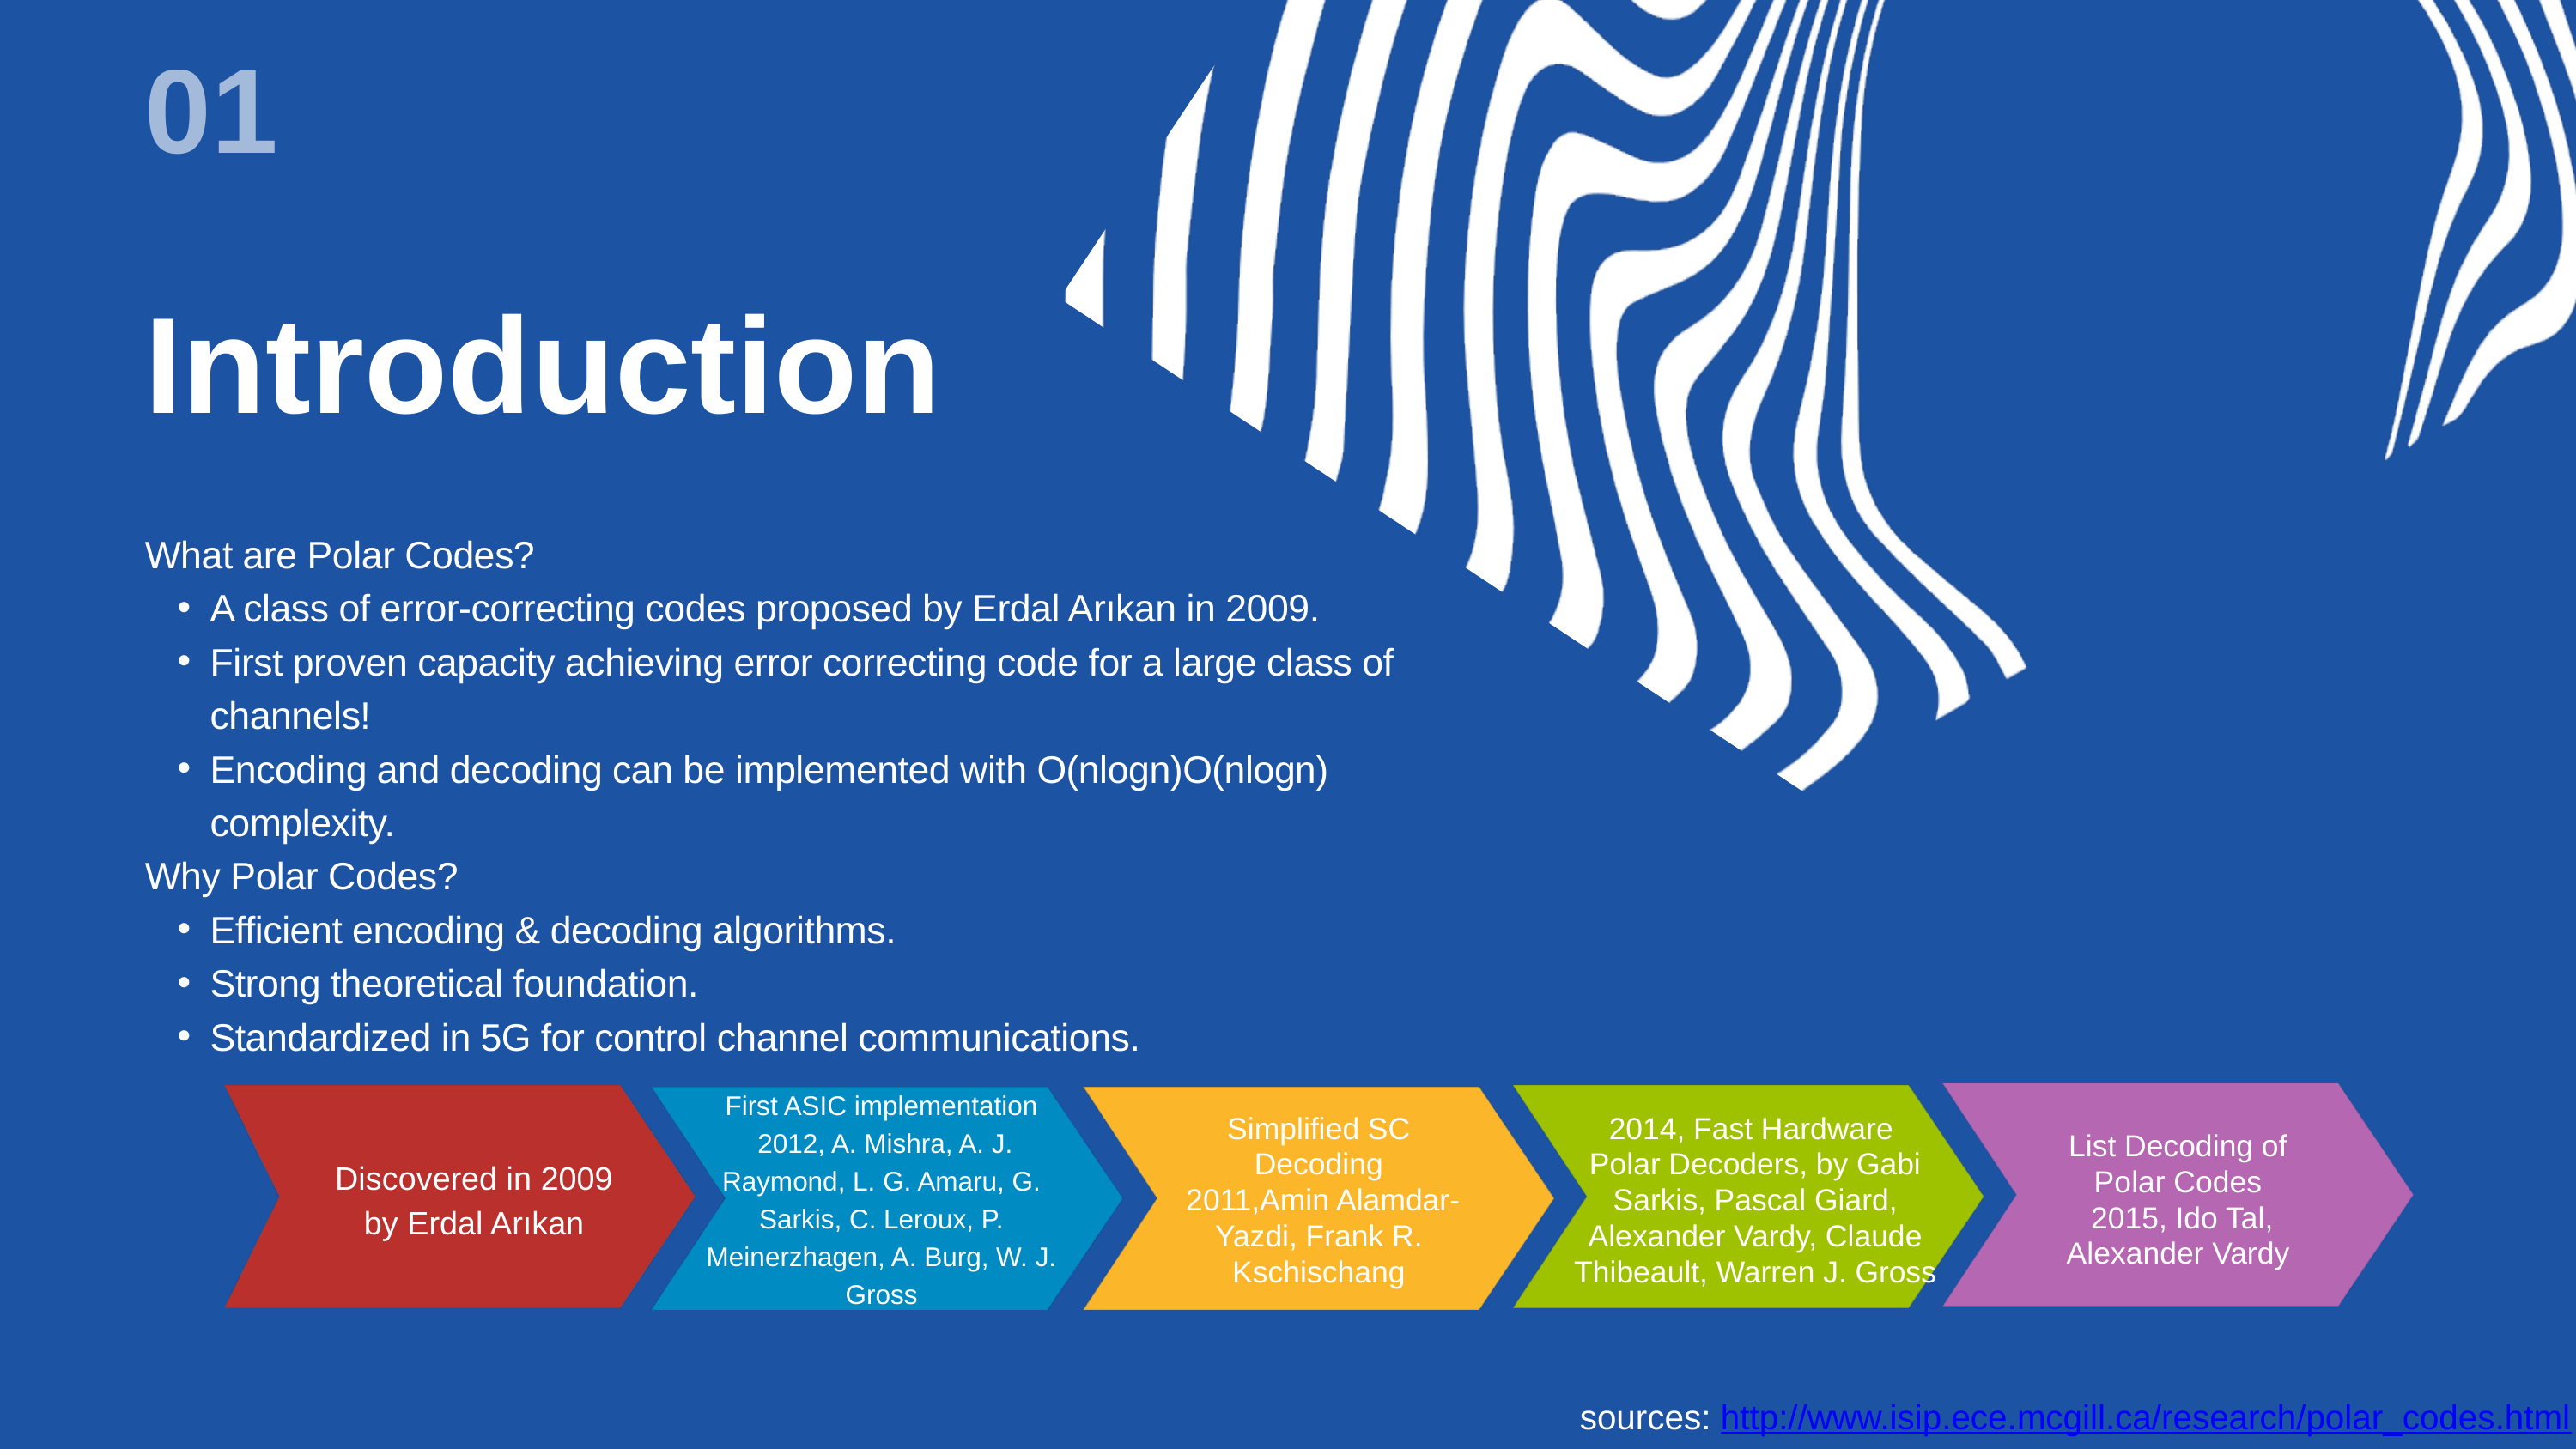

01
Introduction
What are Polar Codes?
A class of error-correcting codes proposed by Erdal Arıkan in 2009.
First proven capacity achieving error correcting code for a large class of channels!
Encoding and decoding can be implemented with O(nlogn)O(nlog⁡n) complexity.
Why Polar Codes?
Efficient encoding & decoding algorithms.
Strong theoretical foundation.
Standardized in 5G for control channel communications.

First ASIC implementation
 2012, A. Mishra, A. J. Raymond, L. G. Amaru, G. Sarkis, C. Leroux, P. Meinerzhagen, A. Burg, W. J. Gross

Simplified SC Decoding
 2011,Amin Alamdar-Yazdi, Frank R. Kschischang
2014, Fast Hardware
Polar Decoders, by Gabi Sarkis, Pascal Giard, Alexander Vardy, Claude Thibeault, Warren J. Gross
List Decoding of Polar Codes
 2015, Ido Tal, Alexander Vardy
Discovered in 2009
by Erdal Arıkan
sources: http://www.isip.ece.mcgill.ca/research/polar_codes.html